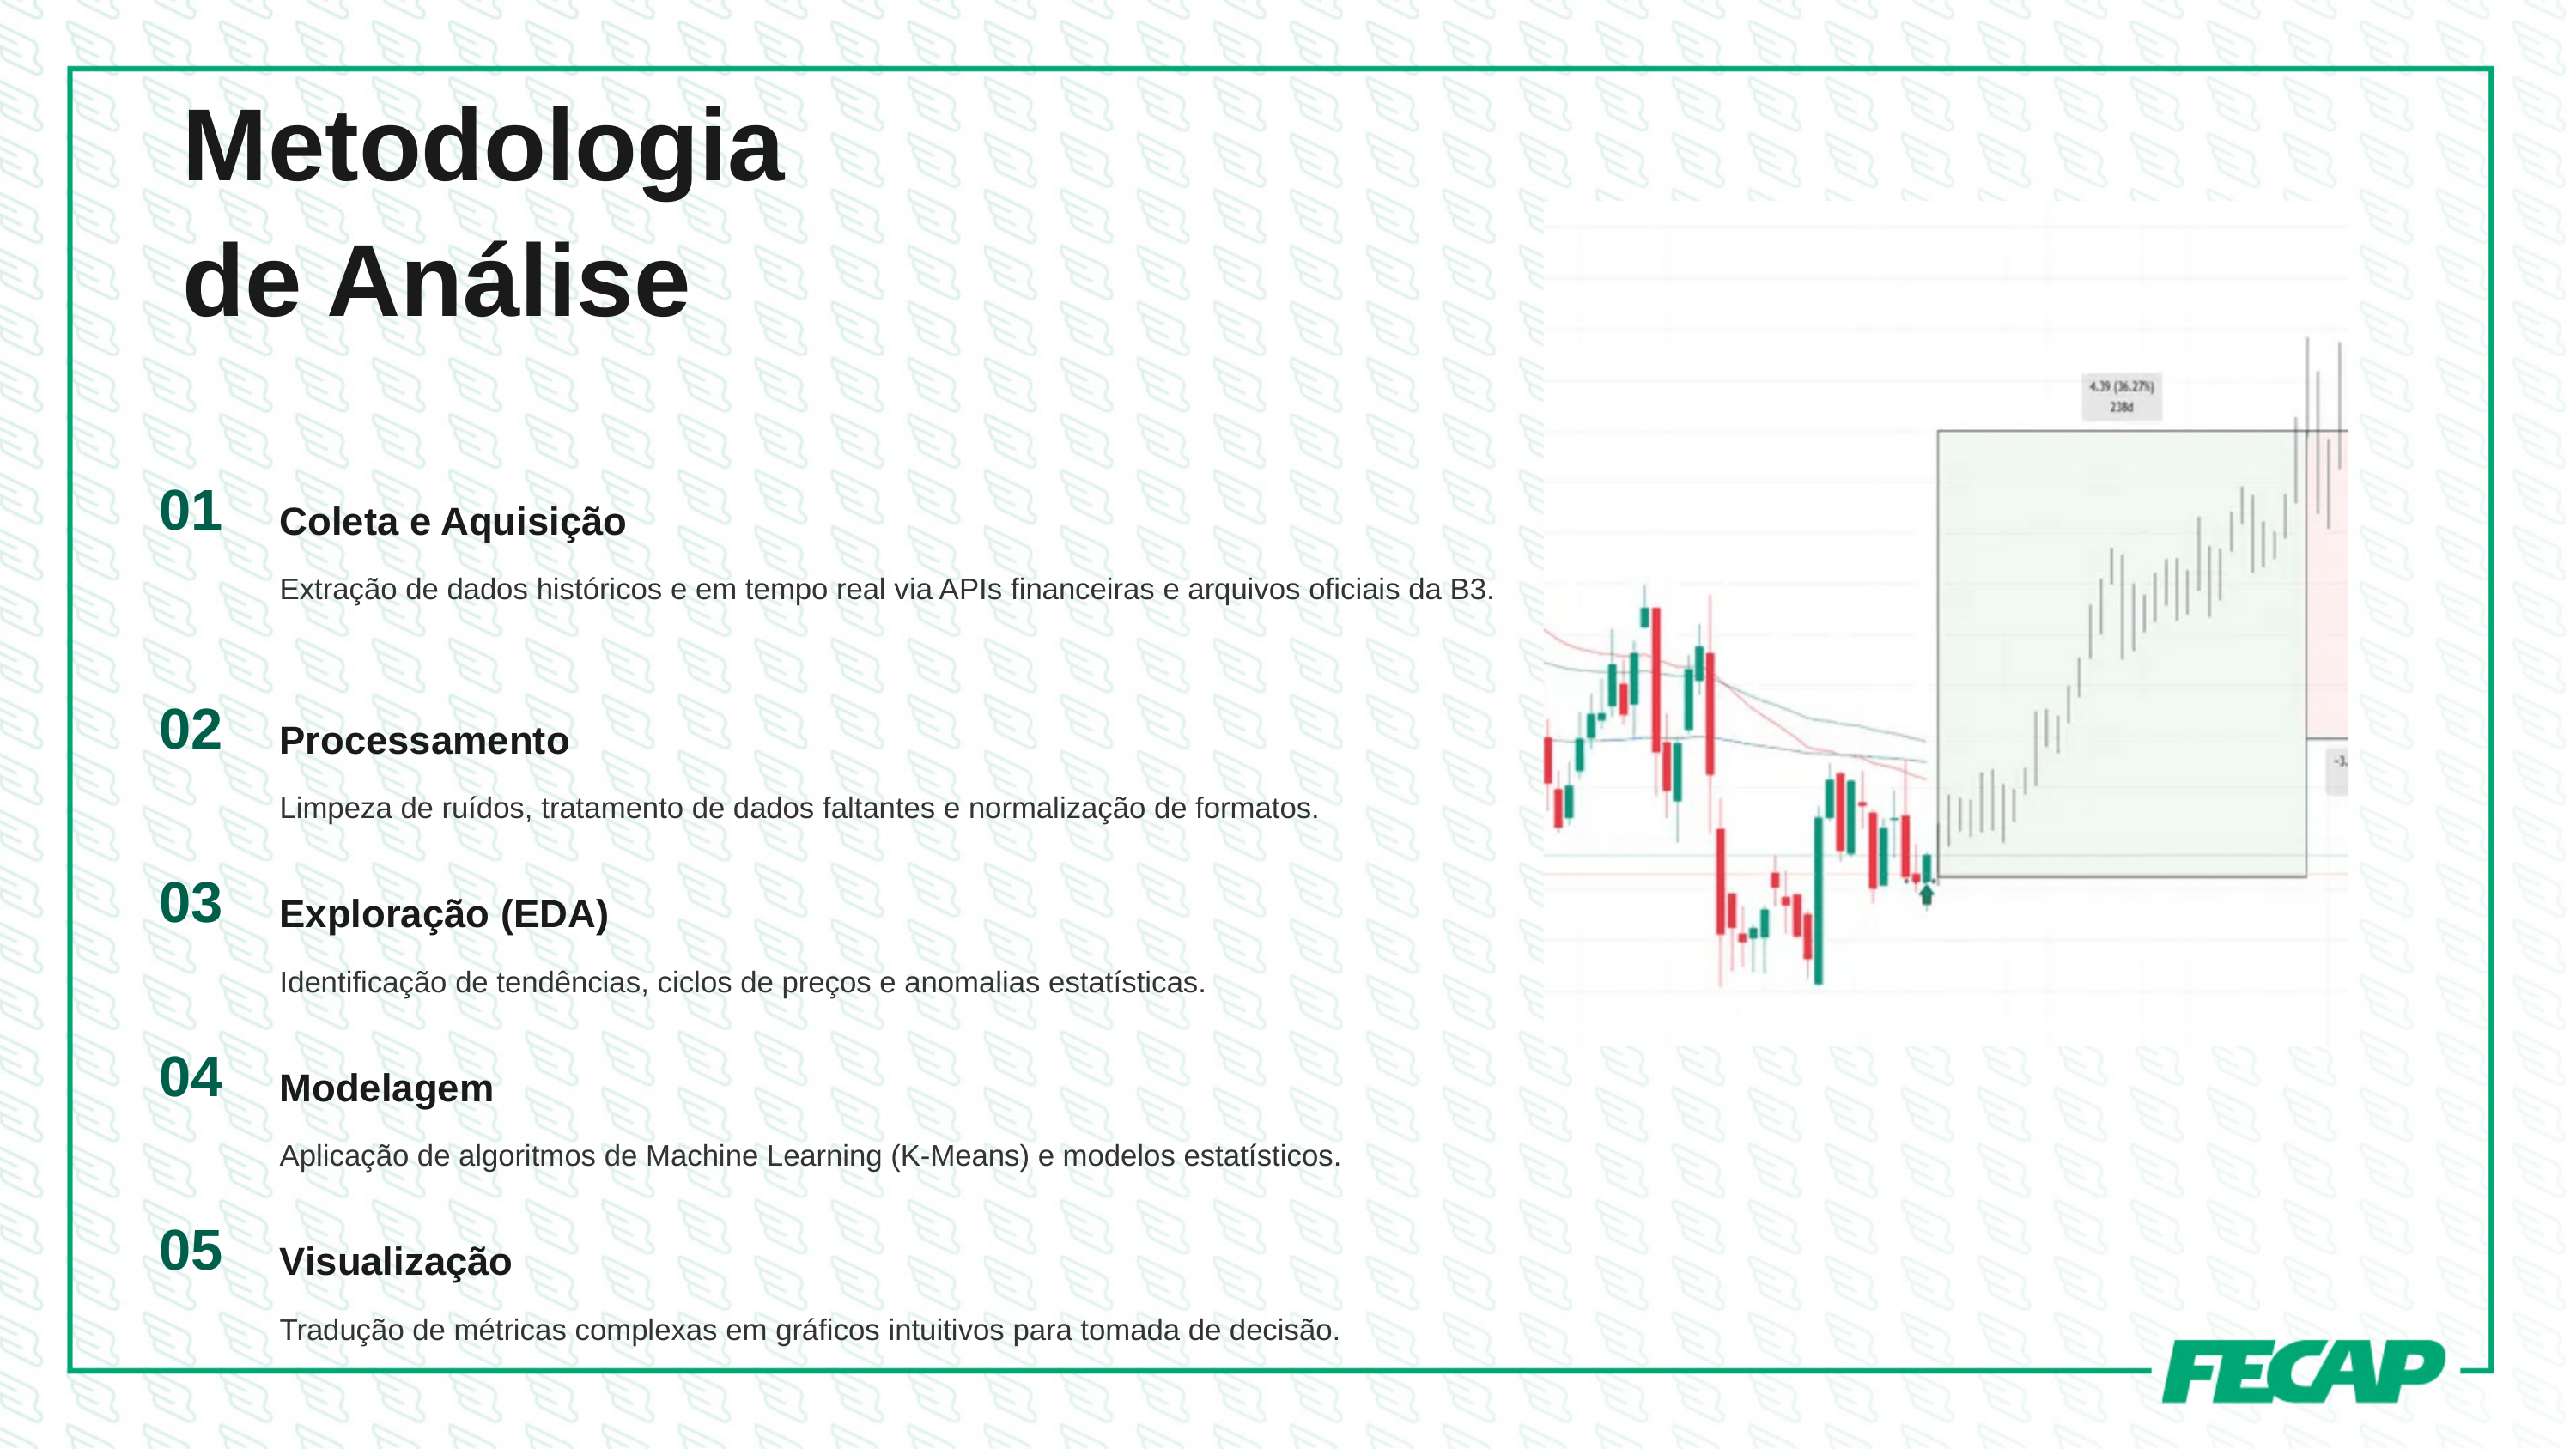

Metodologia
de Análise

01
Coleta e Aquisição
Extração de dados históricos e em tempo real via APIs financeiras e arquivos oficiais da B3.
02
Processamento
Limpeza de ruídos, tratamento de dados faltantes e normalização de formatos.
03
Exploração (EDA)
Identificação de tendências, ciclos de preços e anomalias estatísticas.
04
Modelagem
Aplicação de algoritmos de Machine Learning (K-Means) e modelos estatísticos.
05
Visualização
Tradução de métricas complexas em gráficos intuitivos para tomada de decisão.